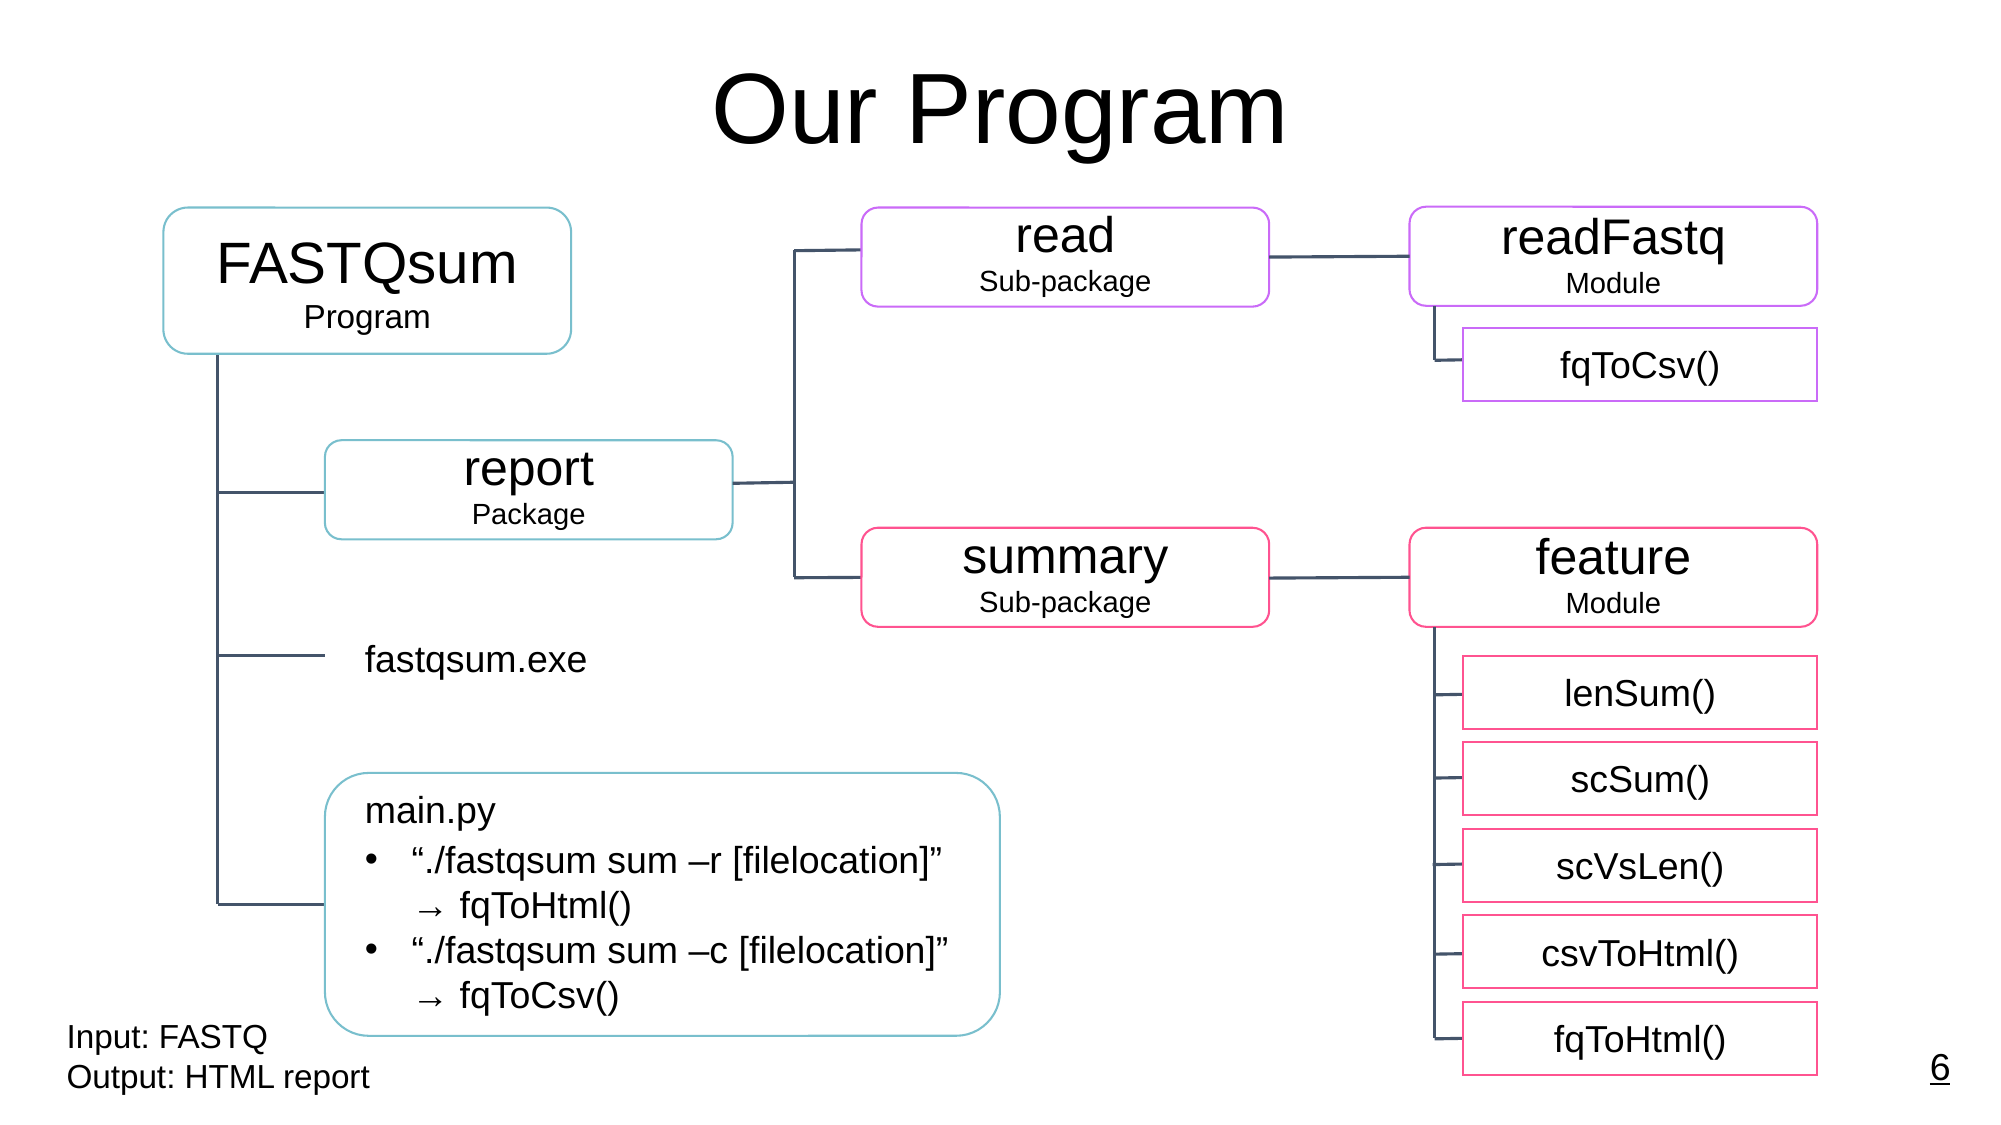

Our Program
read
Sub-package
readFastq
Module

FASTQsum
Program

fqToCsv()
report
Package

summary
Sub-package
feature
Module

fastqsum.exe

lenSum()

scSum()

main.py
“./fastqsum sum –r [filelocation]” → fqToHtml()
“./fastqsum sum –c [filelocation]” → fqToCsv()

scVsLen()

csvToHtml()

Input: FASTQ
Output: HTML report
fqToHtml()
6